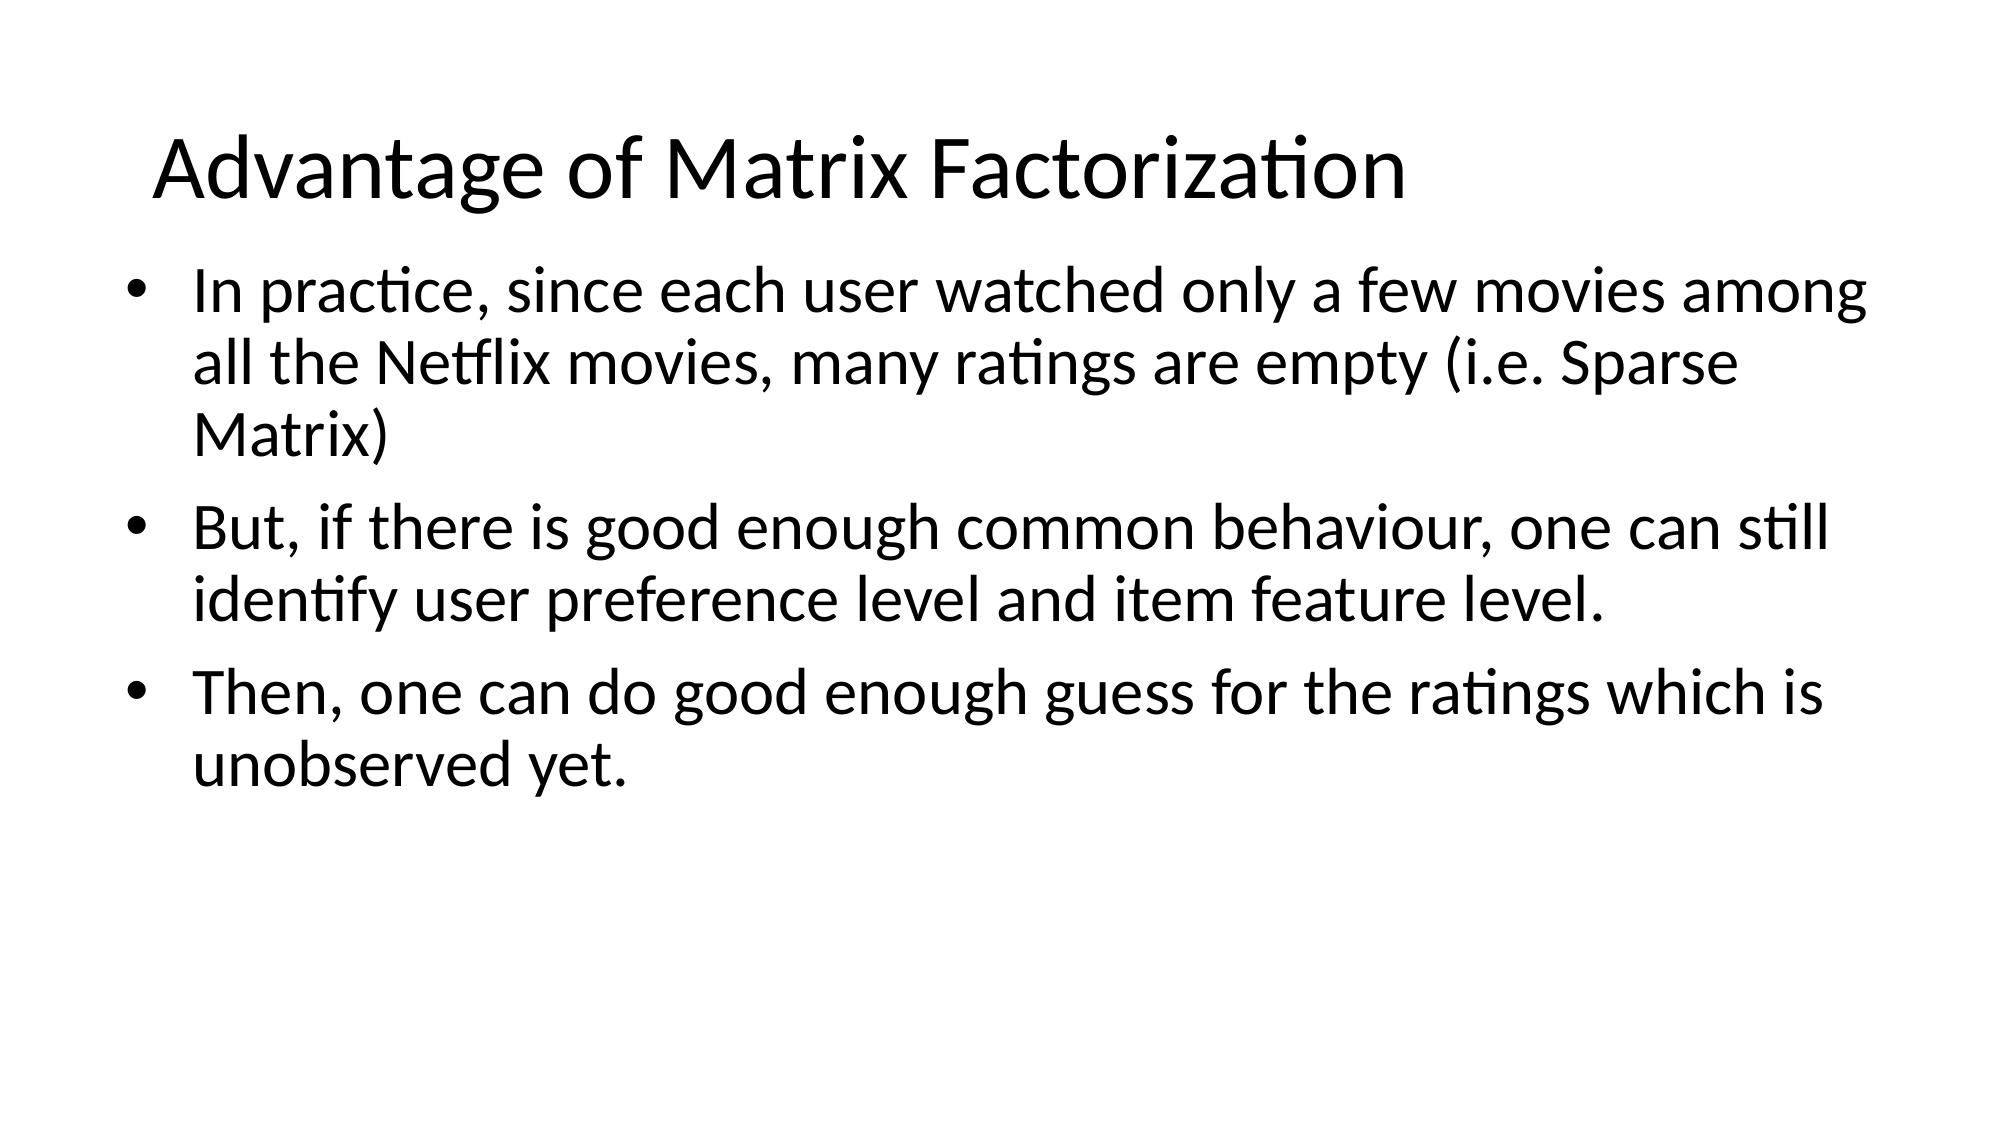

# Advantage of Matrix Factorization
In practice, since each user watched only a few movies among all the Netflix movies, many ratings are empty (i.e. Sparse Matrix)
But, if there is good enough common behaviour, one can still identify user preference level and item feature level.
Then, one can do good enough guess for the ratings which is unobserved yet.